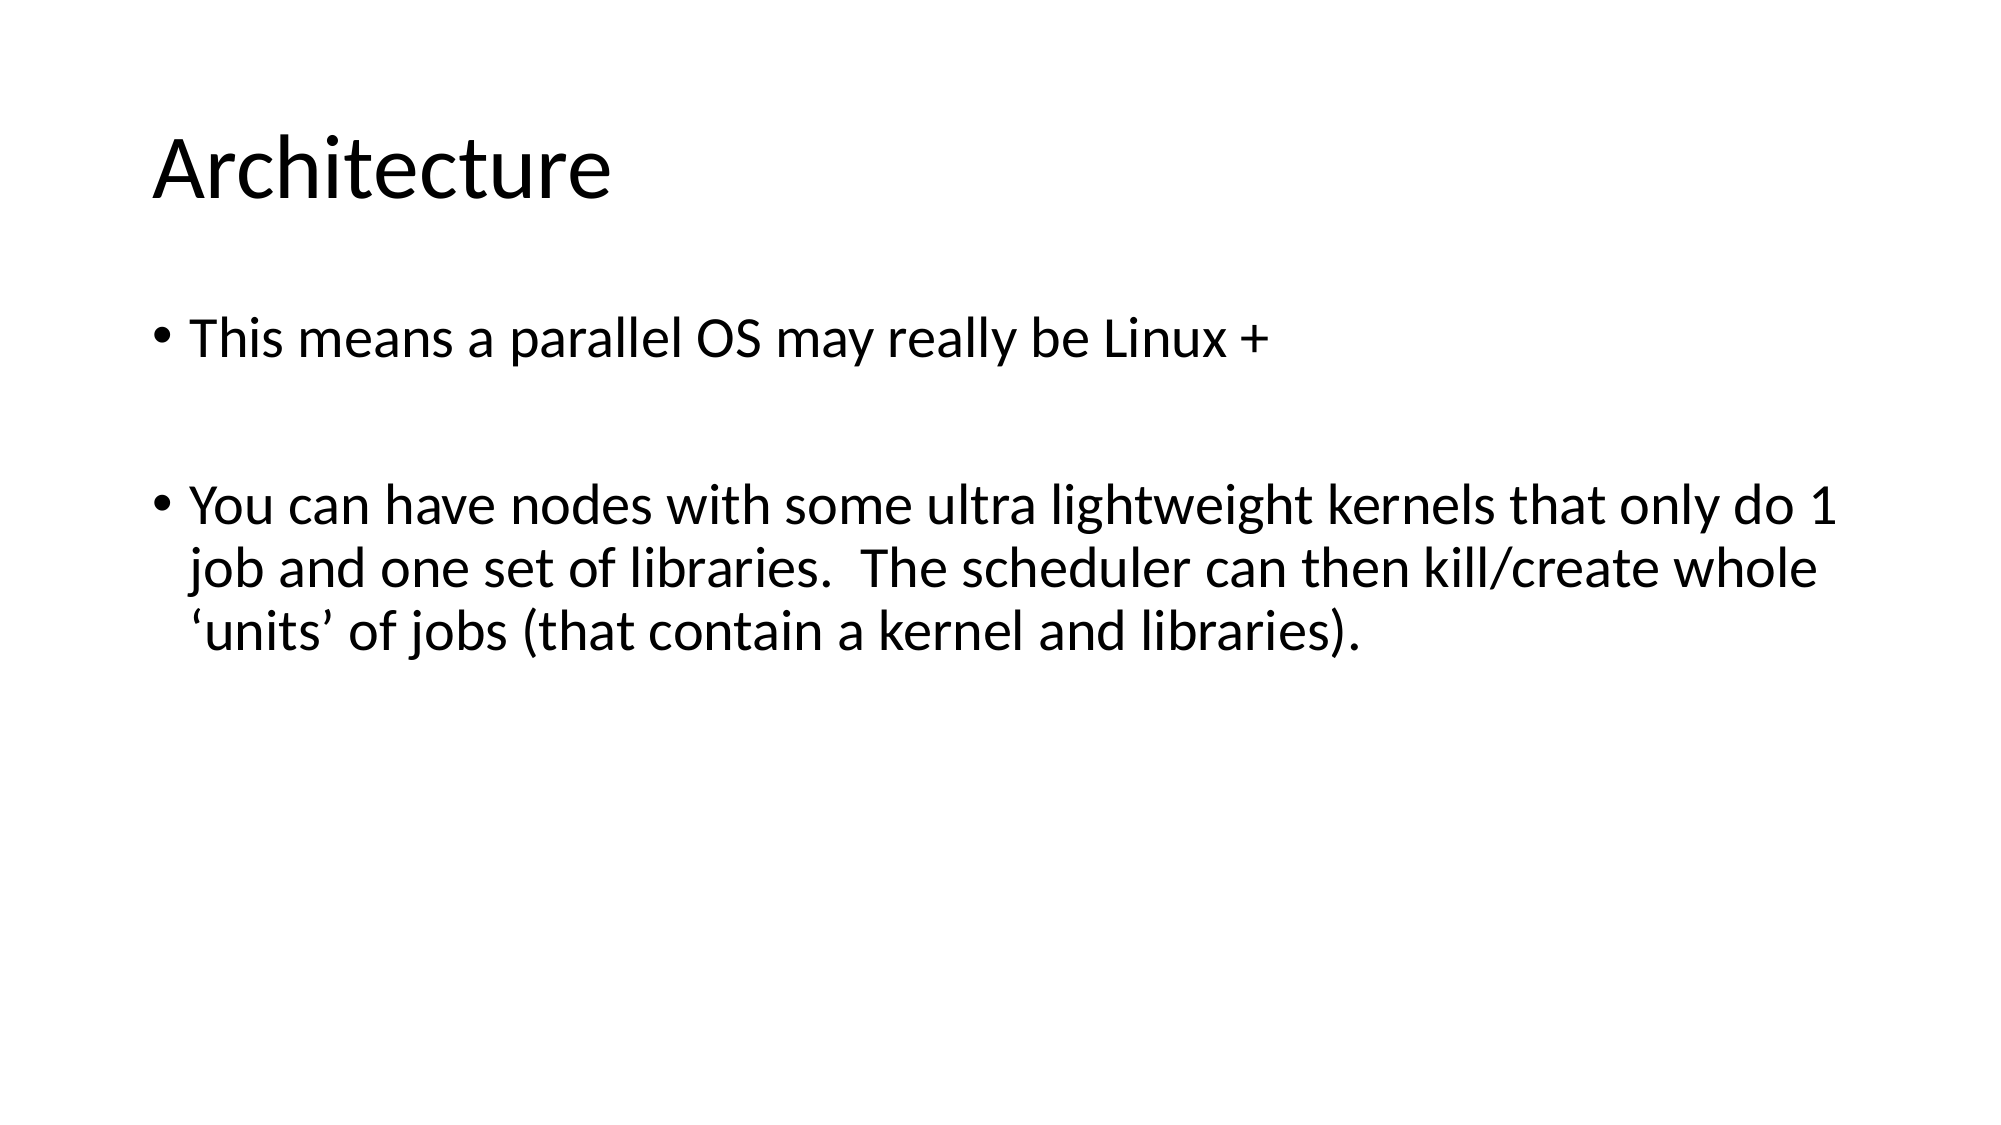

# Architecture
This means a parallel OS may really be Linux +

You can have nodes with some ultra lightweight kernels that only do 1 job and one set of libraries.  The scheduler can then kill/create whole ‘units’ of jobs (that contain a kernel and libraries).